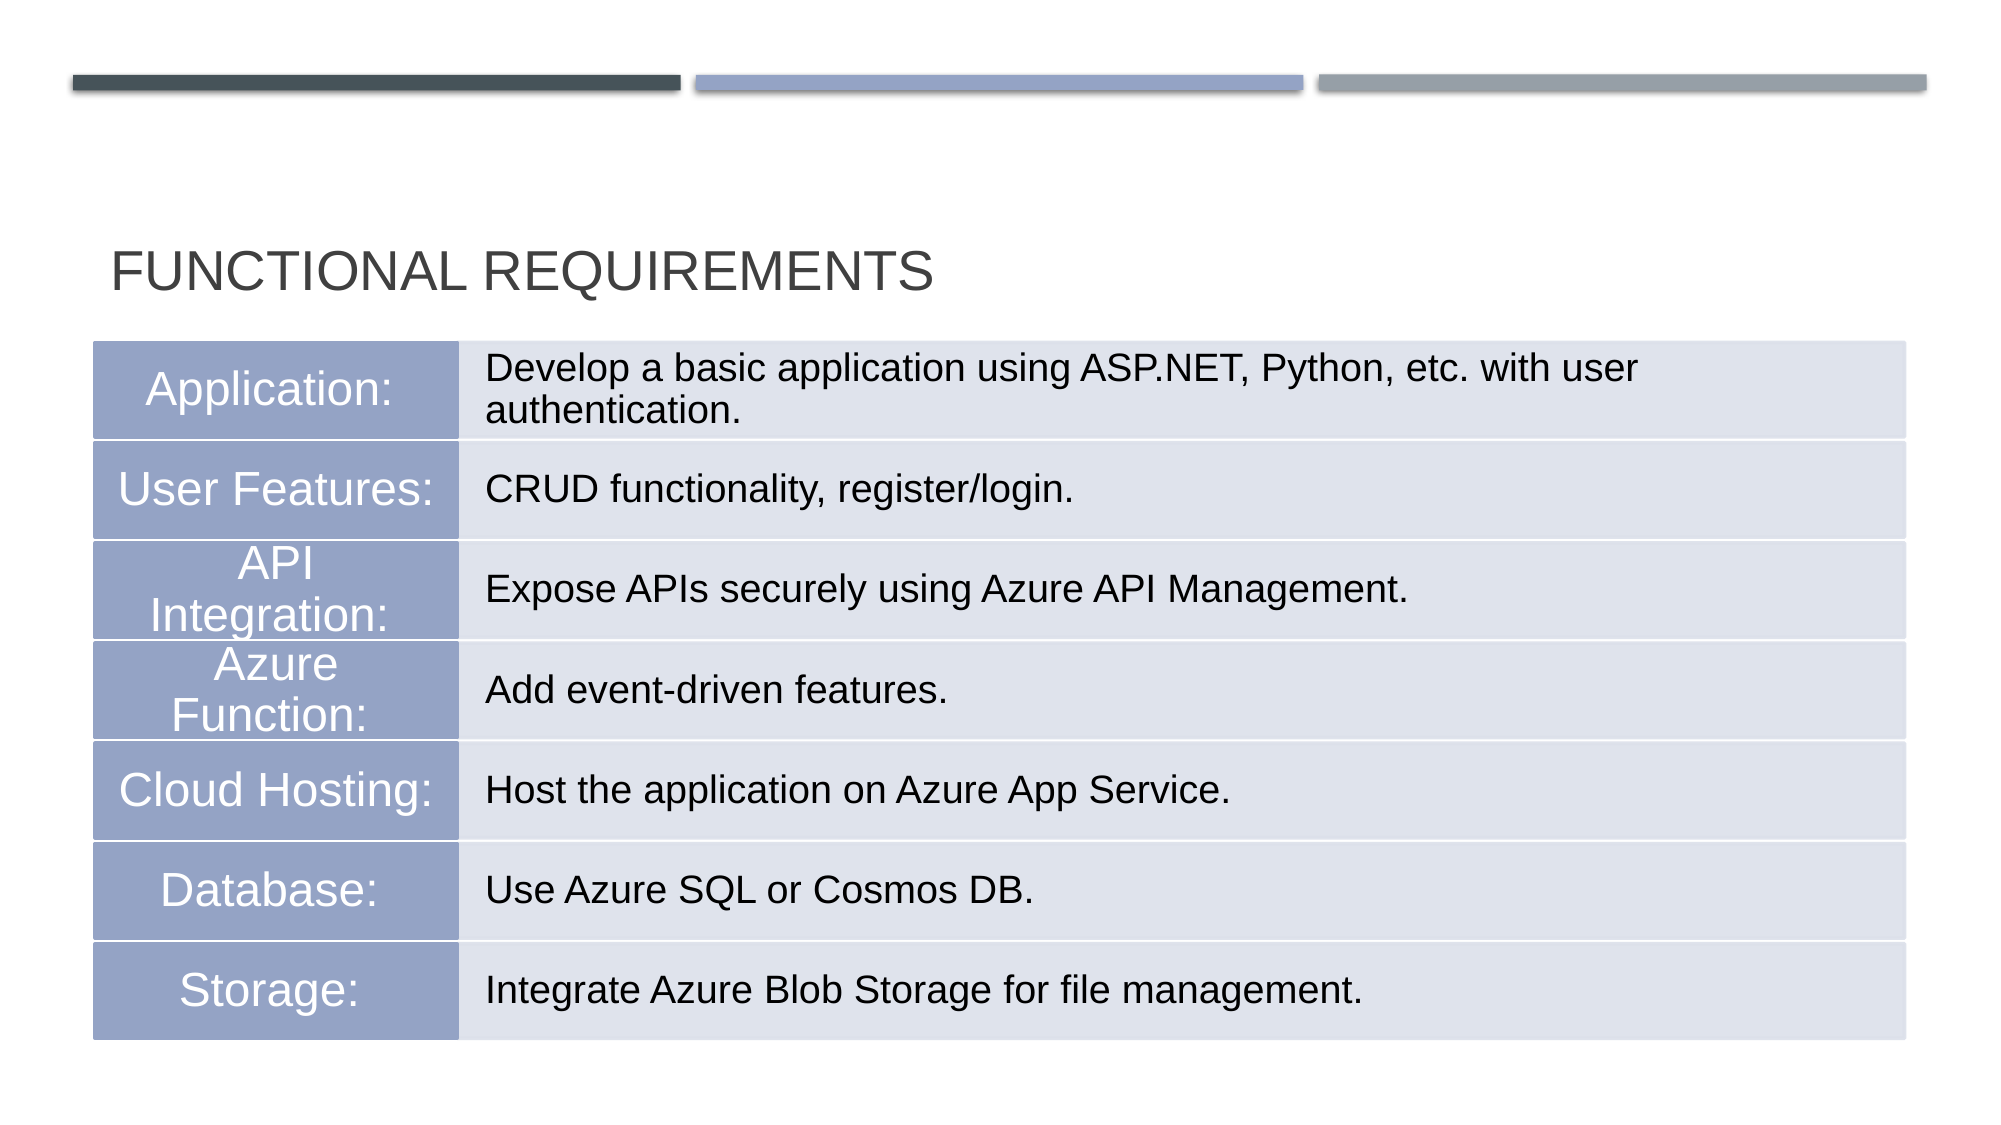

# Functional Requirements
Develop a basic application using ASP.NET, Python, etc. with user authentication.
Application:
CRUD functionality, register/login.
User Features:
Expose APIs securely using Azure API Management.
API Integration:
Add event-driven features.
Azure Function:
Host the application on Azure App Service.
Cloud Hosting:
Use Azure SQL or Cosmos DB.
Database:
Integrate Azure Blob Storage for file management.
Storage: